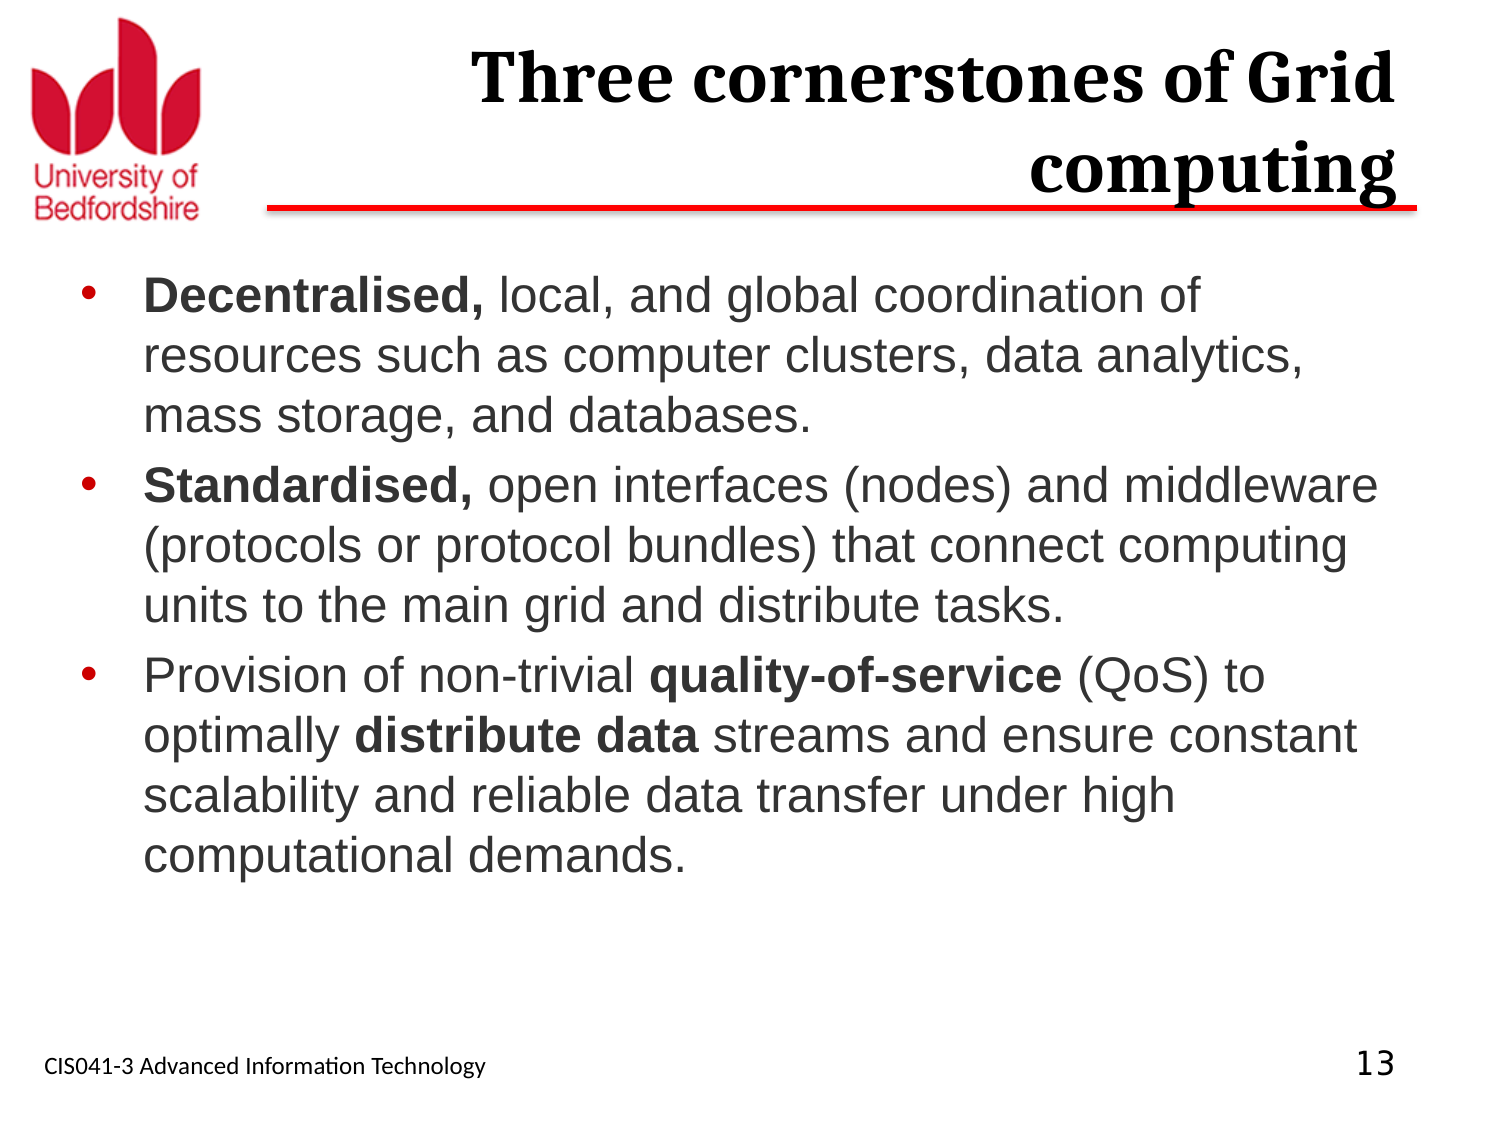

# Three cornerstones of Grid computing
Decentralised, local, and global coordination of resources such as computer clusters, data analytics, mass storage, and databases.
Standardised, open interfaces (nodes) and middleware (protocols or protocol bundles) that connect computing units to the main grid and distribute tasks.
Provision of non-trivial quality-of-service (QoS) to optimally distribute data streams and ensure constant scalability and reliable data transfer under high computational demands.

CIS041-3 Advanced Information Technology